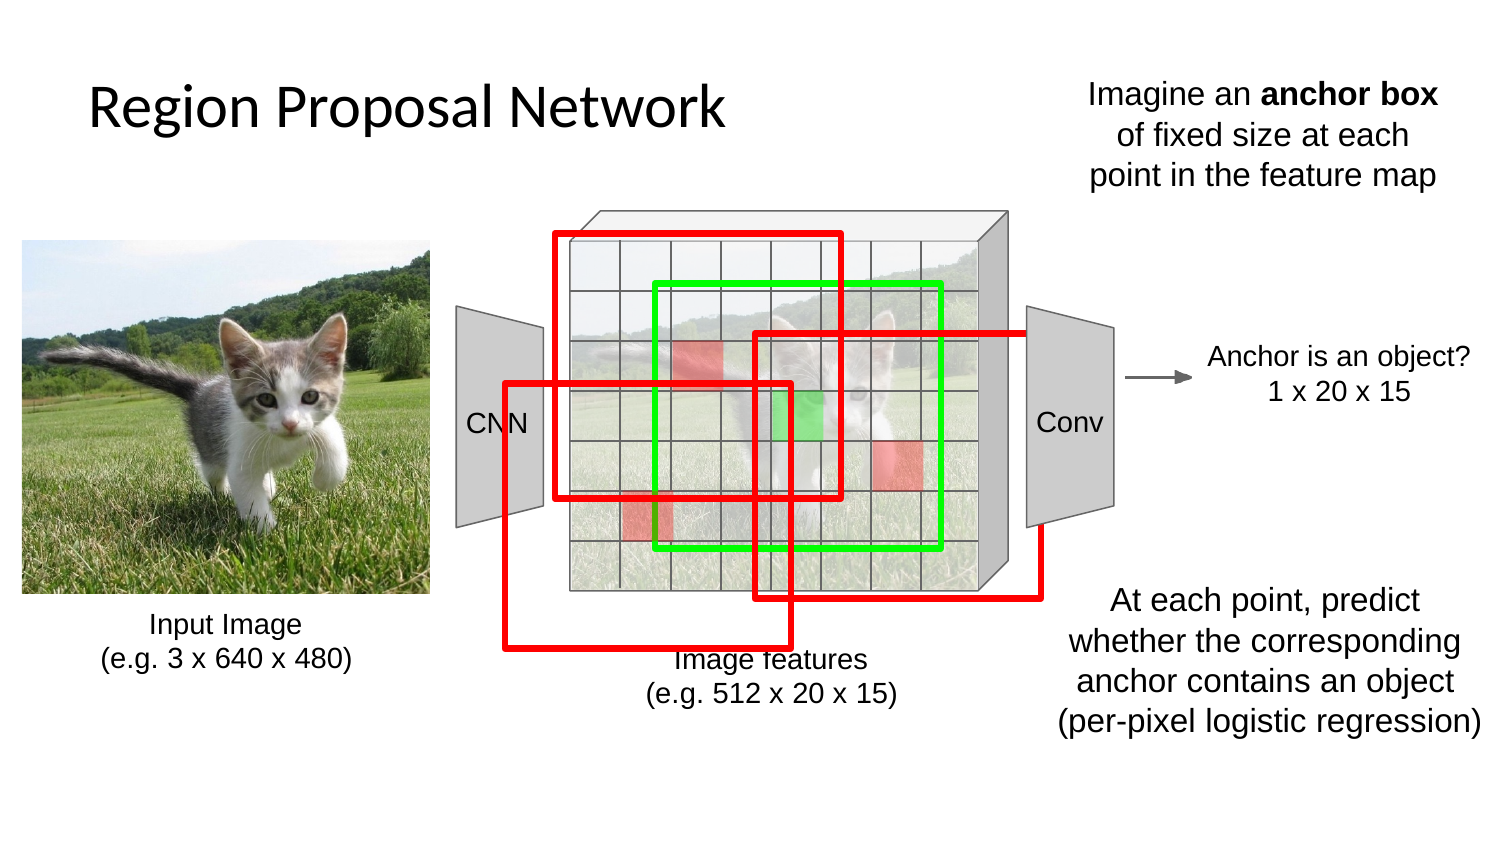

# Region Proposal Network
Imagine an anchor box  of fixed size at each  point in the feature map

Anchor is an object?
1 x 20 x 15

Conv
CNN

At each point, predict  whether the corresponding  anchor contains an object  (per-pixel logistic regression)
Input Image  (e.g. 3 x 640 x 480)
Image features
(e.g. 512 x 20 x 15)
May 14, 2019